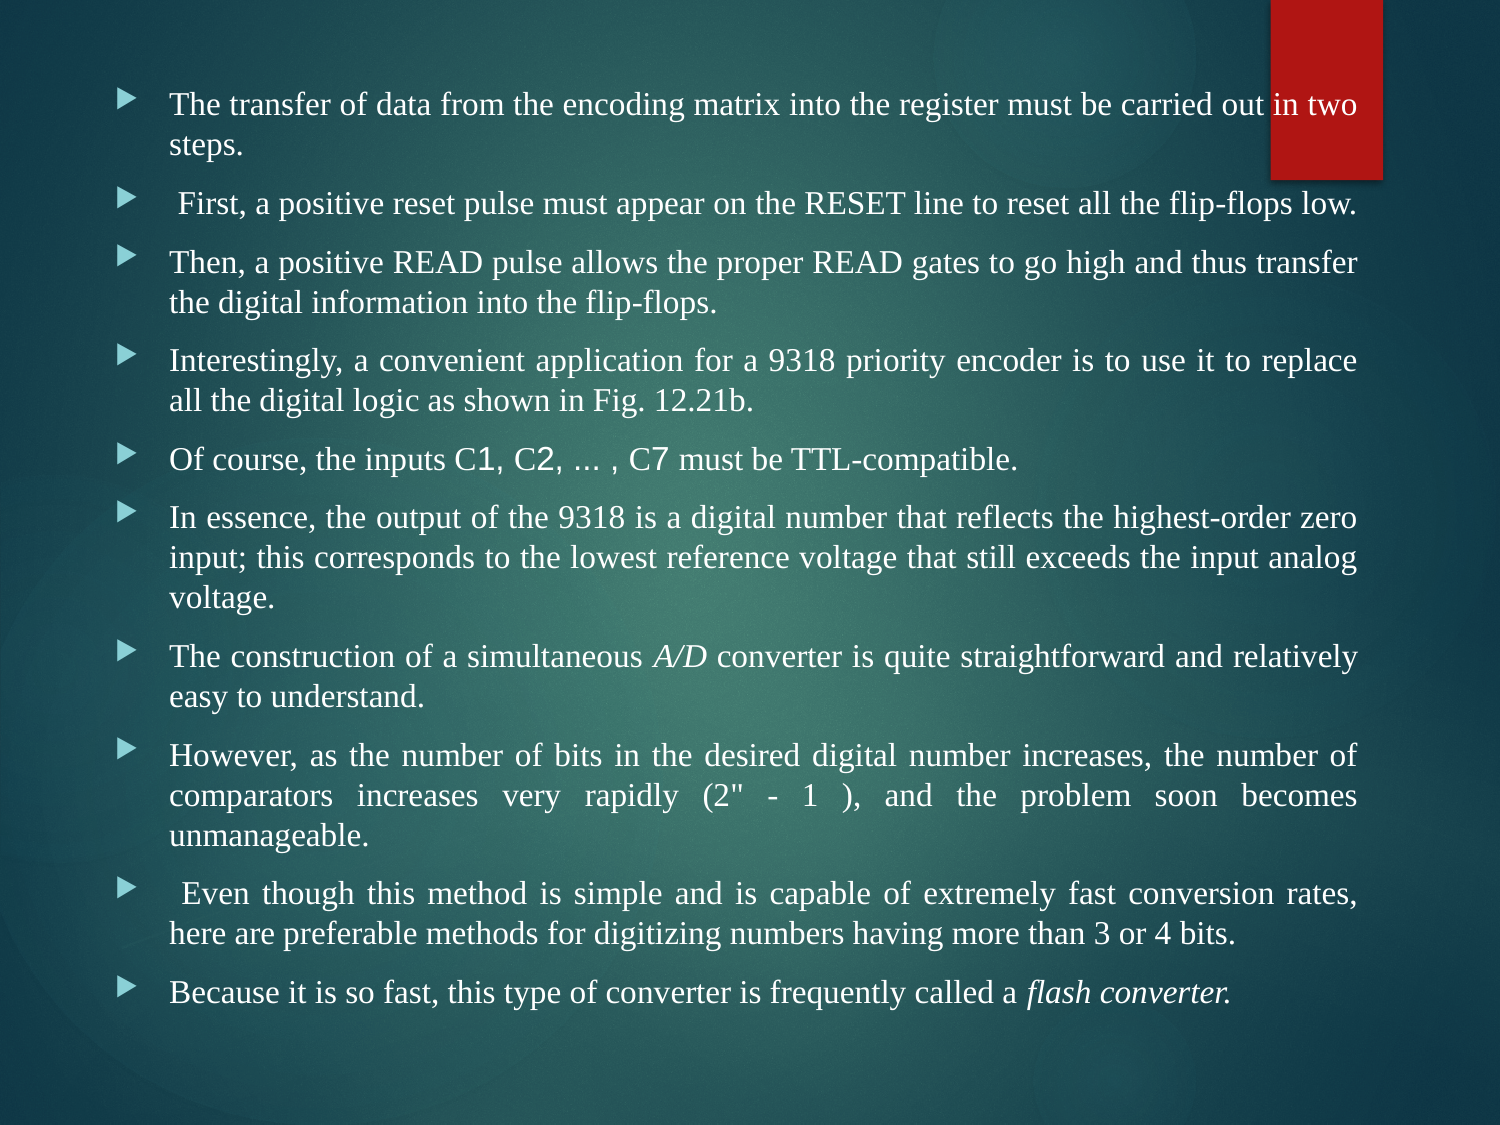

The transfer of data from the encoding matrix into the register must be carried out in two steps.
 First, a positive reset pulse must appear on the RESET line to reset all the flip-flops low.
Then, a positive READ pulse allows the proper READ gates to go high and thus transfer the digital information into the flip-flops.
Interestingly, a convenient application for a 9318 priority encoder is to use it to replace all the digital logic as shown in Fig. 12.21b.
Of course, the inputs C1, C2, ... , C7 must be TTL-compatible.
In essence, the output of the 9318 is a digital number that reflects the highest-order zero input; this corresponds to the lowest reference voltage that still exceeds the input analog voltage.
The construction of a simultaneous A/D converter is quite straightforward and relatively easy to understand.
However, as the number of bits in the desired digital number increases, the number of comparators increases very rapidly (2" - 1 ), and the problem soon becomes unmanageable.
 Even though this method is simple and is capable of extremely fast conversion rates, here are preferable methods for digitizing numbers having more than 3 or 4 bits.
Because it is so fast, this type of converter is frequently called a flash converter.